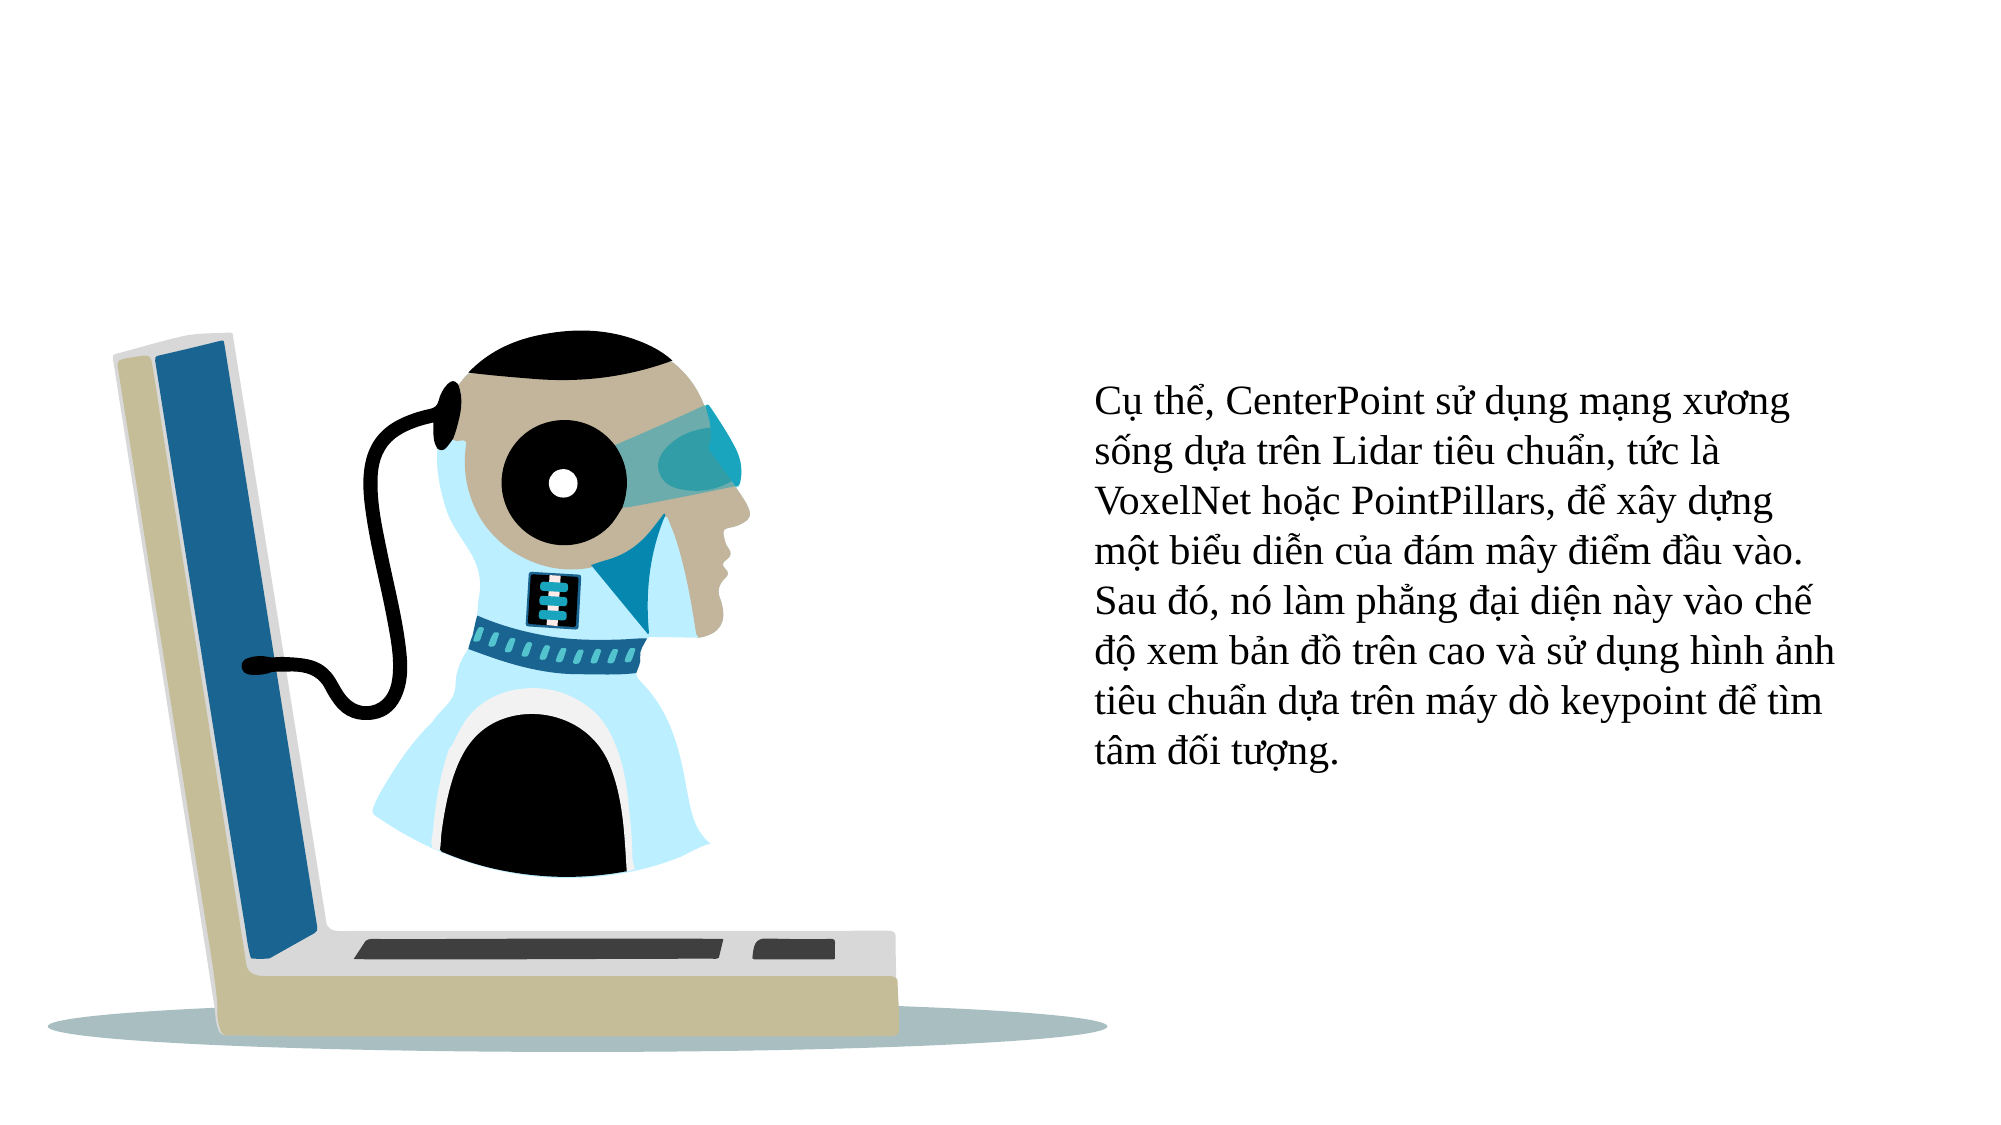

Cụ thể, CenterPoint sử dụng mạng xương sống dựa trên Lidar tiêu chuẩn, tức là VoxelNet hoặc PointPillars, để xây dựng một biểu diễn của đám mây điểm đầu vào. Sau đó, nó làm phẳng đại diện này vào chế độ xem bản đồ trên cao và sử dụng hình ảnh tiêu chuẩn dựa trên máy dò keypoint để tìm tâm đối tượng.